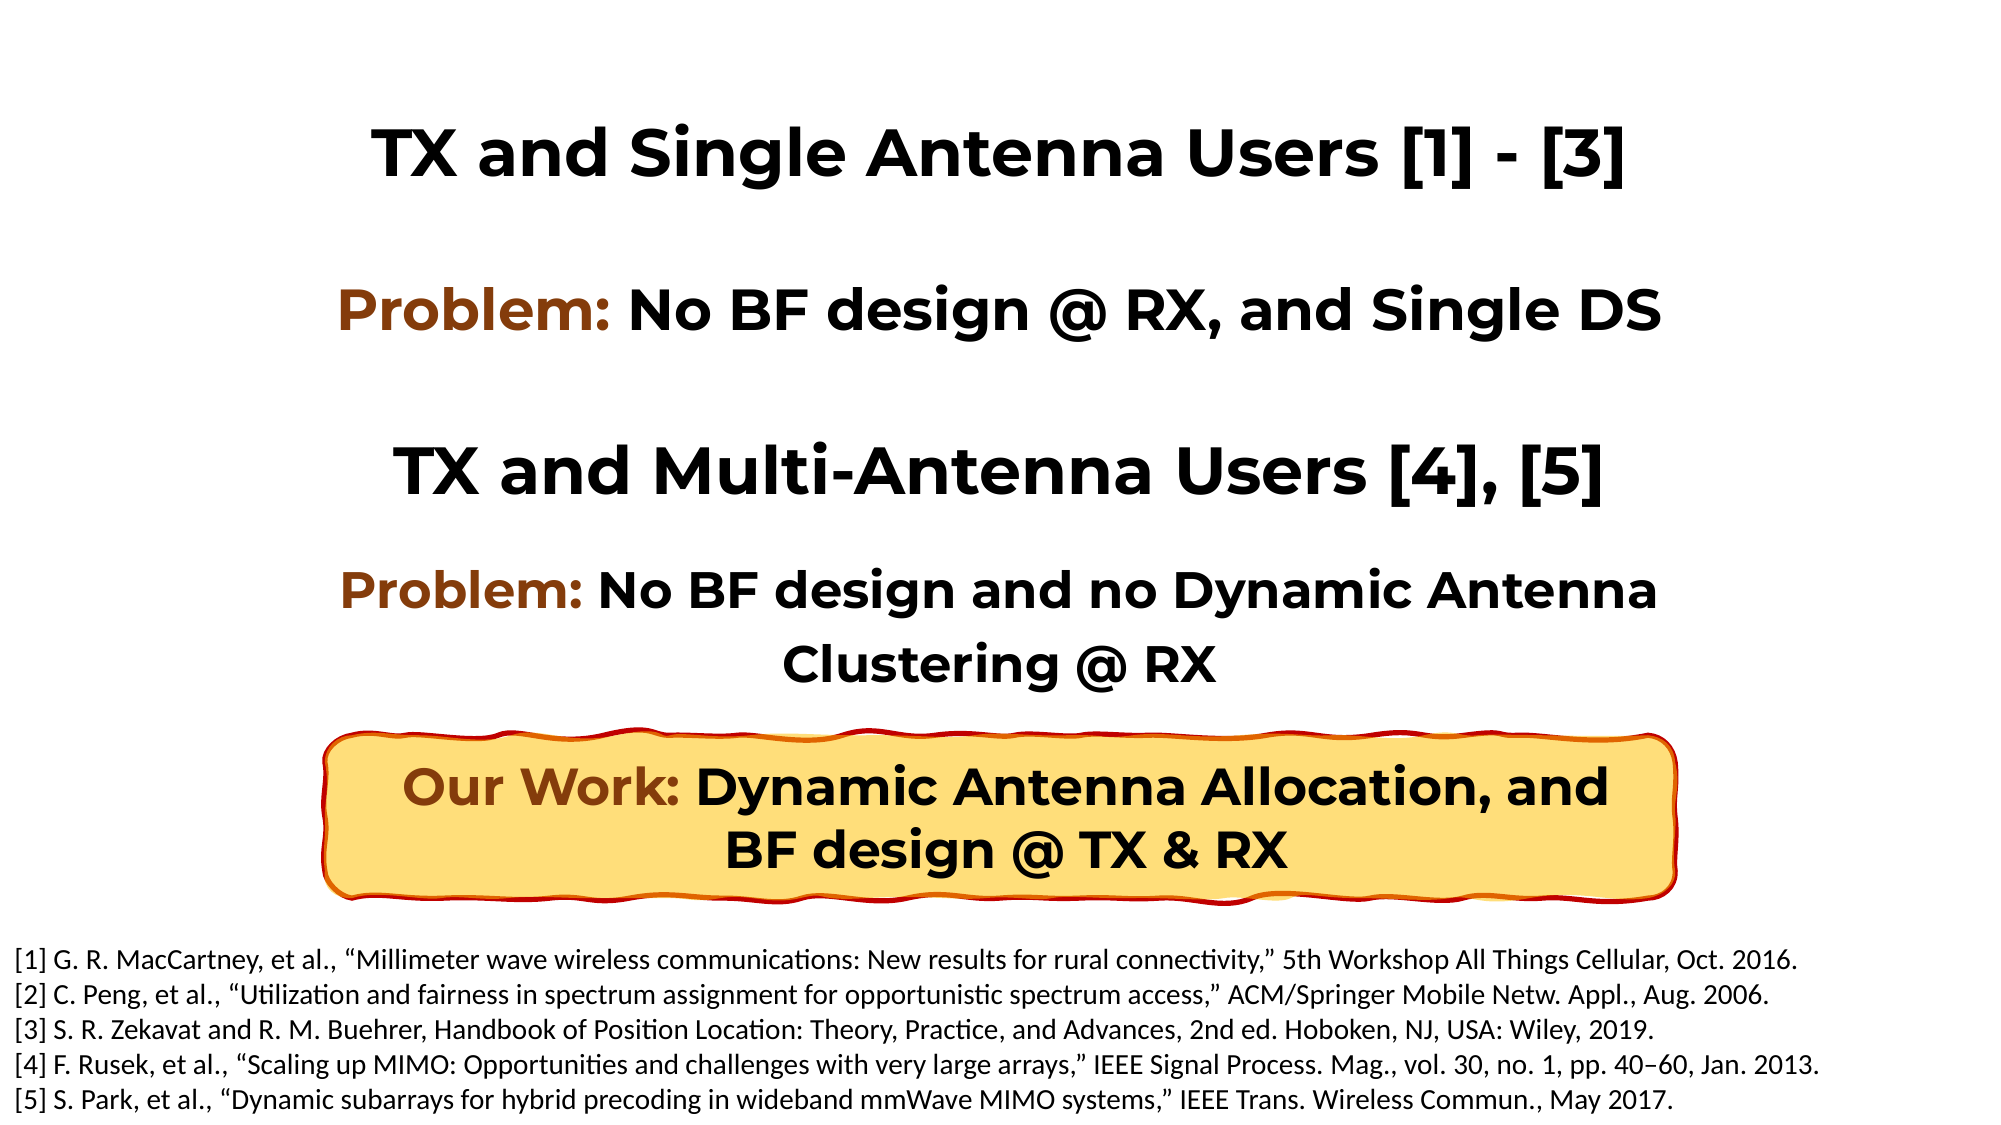

TX and Single Antenna Users [1] - [3]
Problem: No BF design @ RX, and Single DS
TX and Multi-Antenna Users [4], [5]
Problem: No BF design and no Dynamic Antenna Clustering @ RX

Our Work: Dynamic Antenna Allocation, and BF design @ TX & RX
[1] G. R. MacCartney, et al., “Millimeter wave wireless communications: New results for rural connectivity,” 5th Workshop All Things Cellular, Oct. 2016.
[2] C. Peng, et al., “Utilization and fairness in spectrum assignment for opportunistic spectrum access,” ACM/Springer Mobile Netw. Appl., Aug. 2006.
[3] S. R. Zekavat and R. M. Buehrer, Handbook of Position Location: Theory, Practice, and Advances, 2nd ed. Hoboken, NJ, USA: Wiley, 2019.
[4] F. Rusek, et al., “Scaling up MIMO: Opportunities and challenges with very large arrays,” IEEE Signal Process. Mag., vol. 30, no. 1, pp. 40–60, Jan. 2013.
[5] S. Park, et al., “Dynamic subarrays for hybrid precoding in wideband mmWave MIMO systems,” IEEE Trans. Wireless Commun., May 2017.